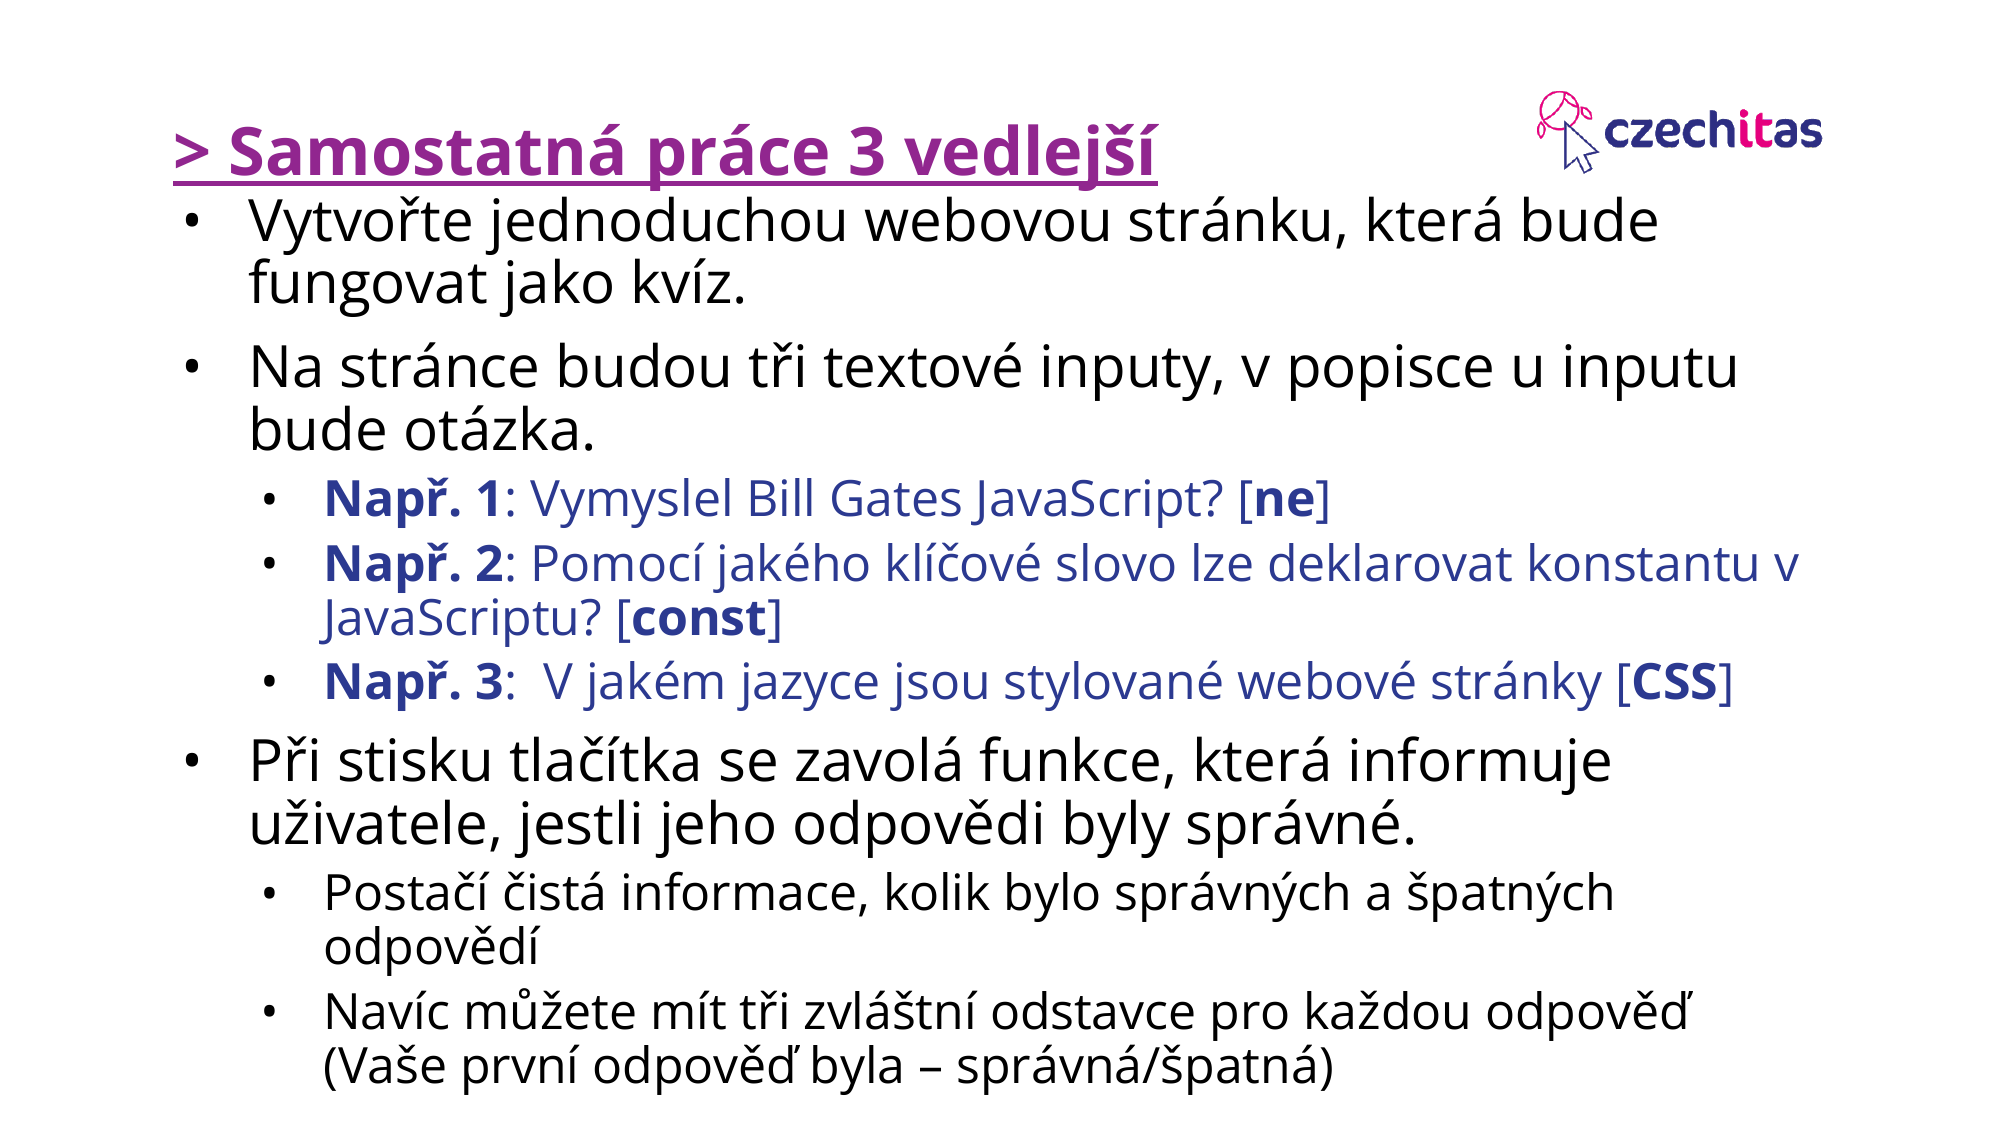

# > Samostatná práce 3 vedlejší
Vytvořte jednoduchou webovou stránku, která bude fungovat jako kvíz.
Na stránce budou tři textové inputy, v popisce u inputu bude otázka.
Např. 1: Vymyslel Bill Gates JavaScript? [ne]
Např. 2: Pomocí jakého klíčové slovo lze deklarovat konstantu v JavaScriptu? [const]
Např. 3:  V jakém jazyce jsou stylované webové stránky [CSS]
Při stisku tlačítka se zavolá funkce, která informuje uživatele, jestli jeho odpovědi byly správné.
Postačí čistá informace, kolik bylo správných a špatných odpovědí
Navíc můžete mít tři zvláštní odstavce pro každou odpověď (Vaše první odpověď byla – správná/špatná)